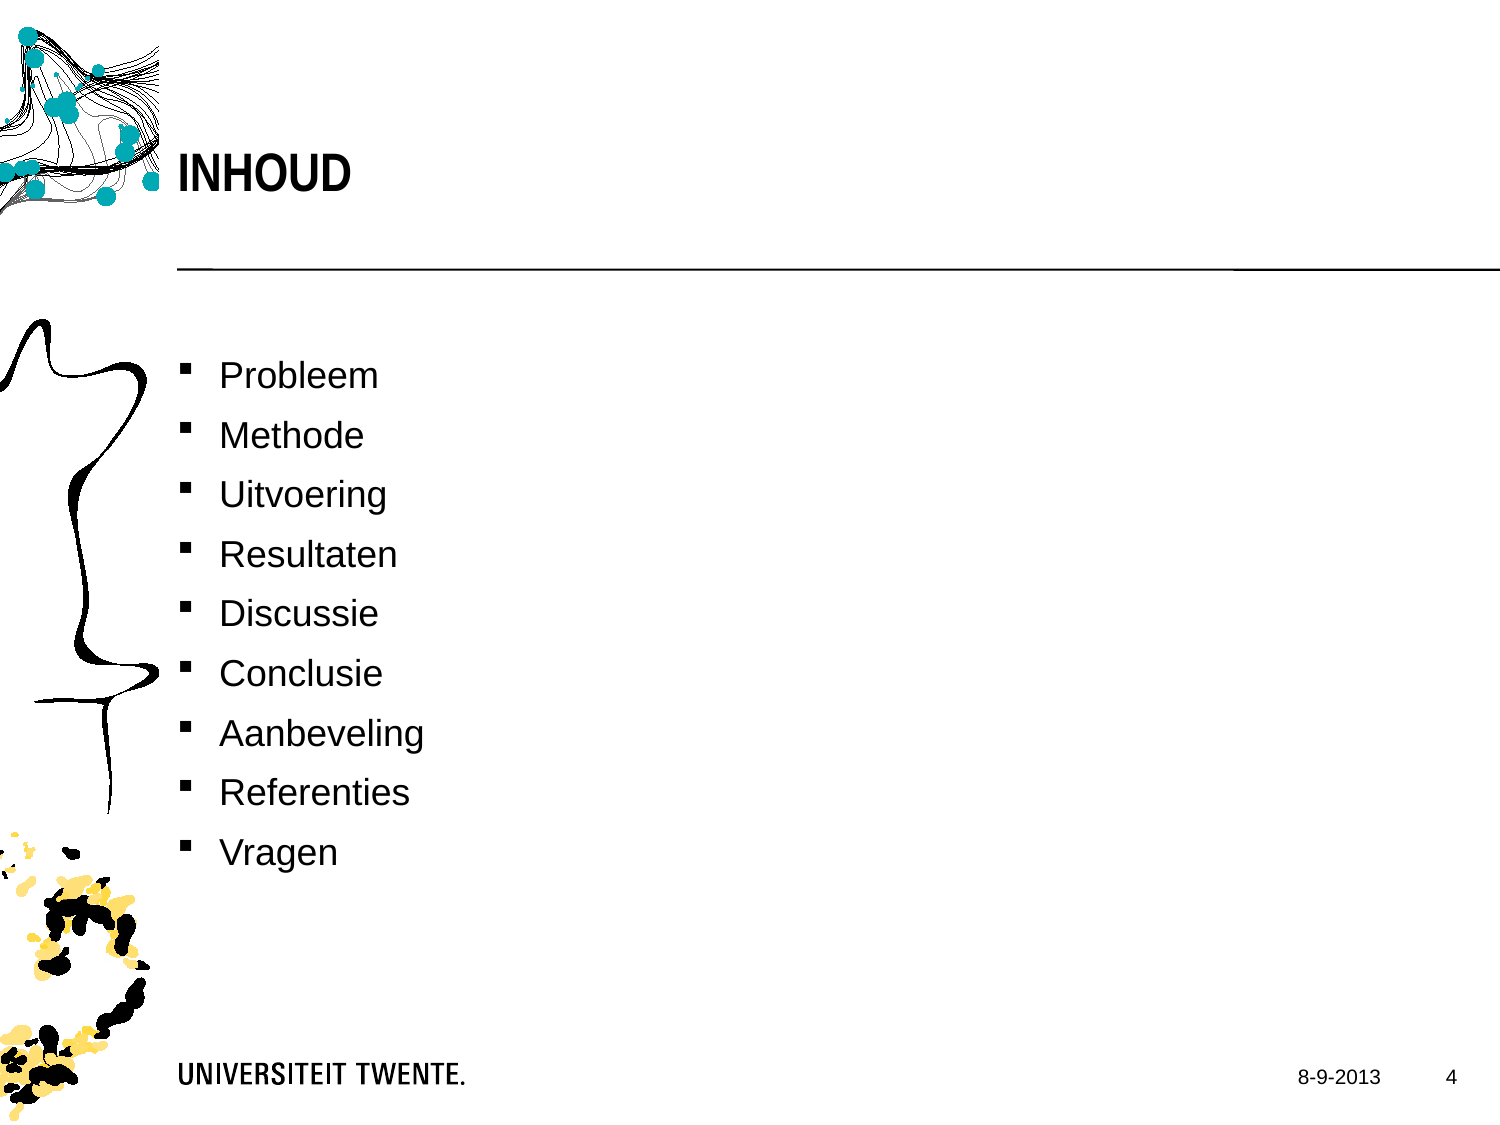

Inhoud

Probleem
Methode
Uitvoering
Resultaten
Discussie
Conclusie
Aanbeveling
Referenties
Vragen

4
8-9-2013